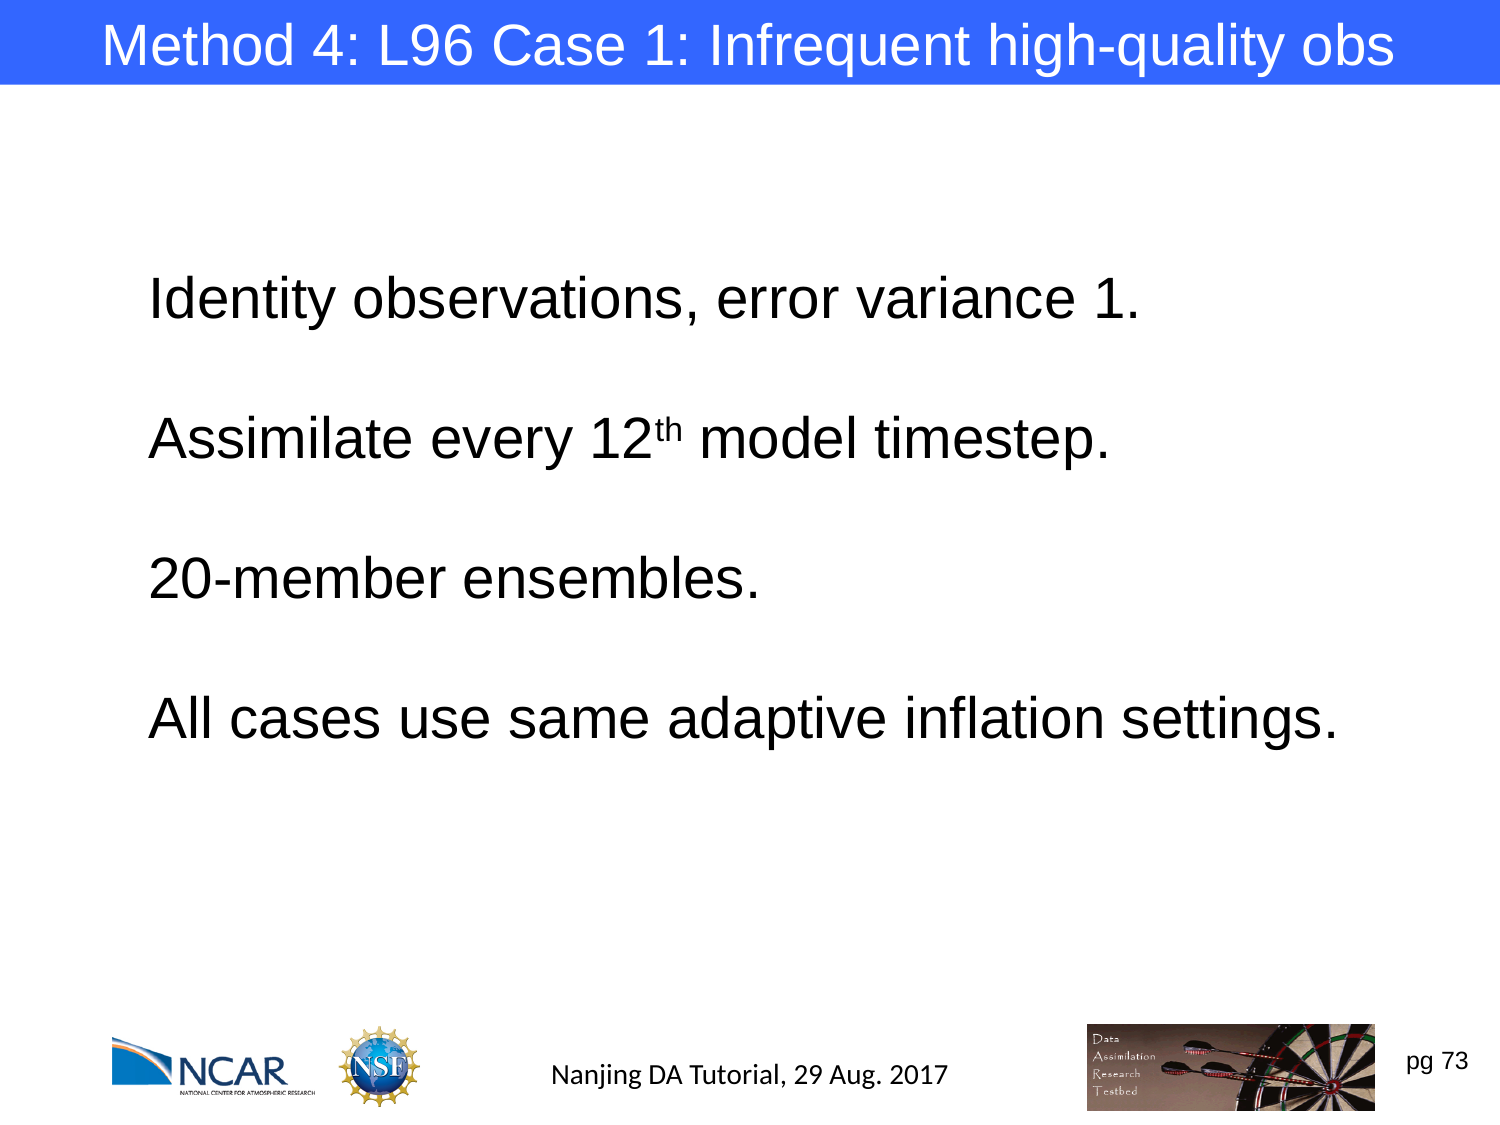

Method 4: L96 Case 1: Infrequent high-quality obs
Identity observations, error variance 1.

Assimilate every 12th model timestep.

20-member ensembles.

All cases use same adaptive inflation settings.

Nanjing DA Tutorial, 29 Aug. 2017